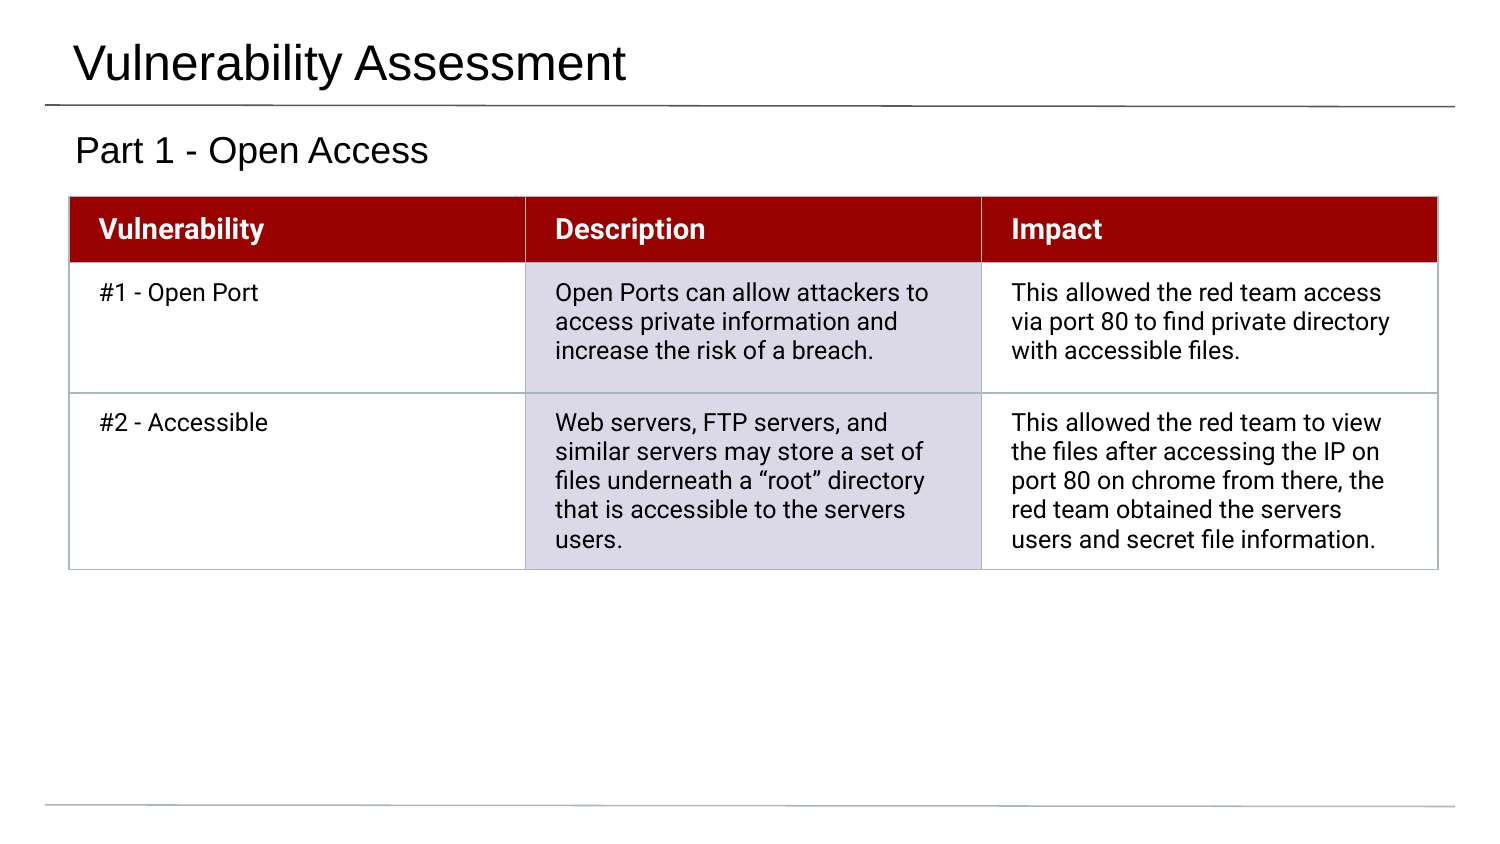

# Vulnerability Assessment
Part 1 - Open Access

| Vulnerability | Description | Impact |
| --- | --- | --- |
| #1 - Open Port | Open Ports can allow attackers to access private information and increase the risk of a breach. | This allowed the red team access via port 80 to find private directory with accessible files. |
| #2 - Accessible | Web servers, FTP servers, and similar servers may store a set of files underneath a “root” directory that is accessible to the servers users. | This allowed the red team to view the files after accessing the IP on port 80 on chrome from there, the red team obtained the servers users and secret file information. |